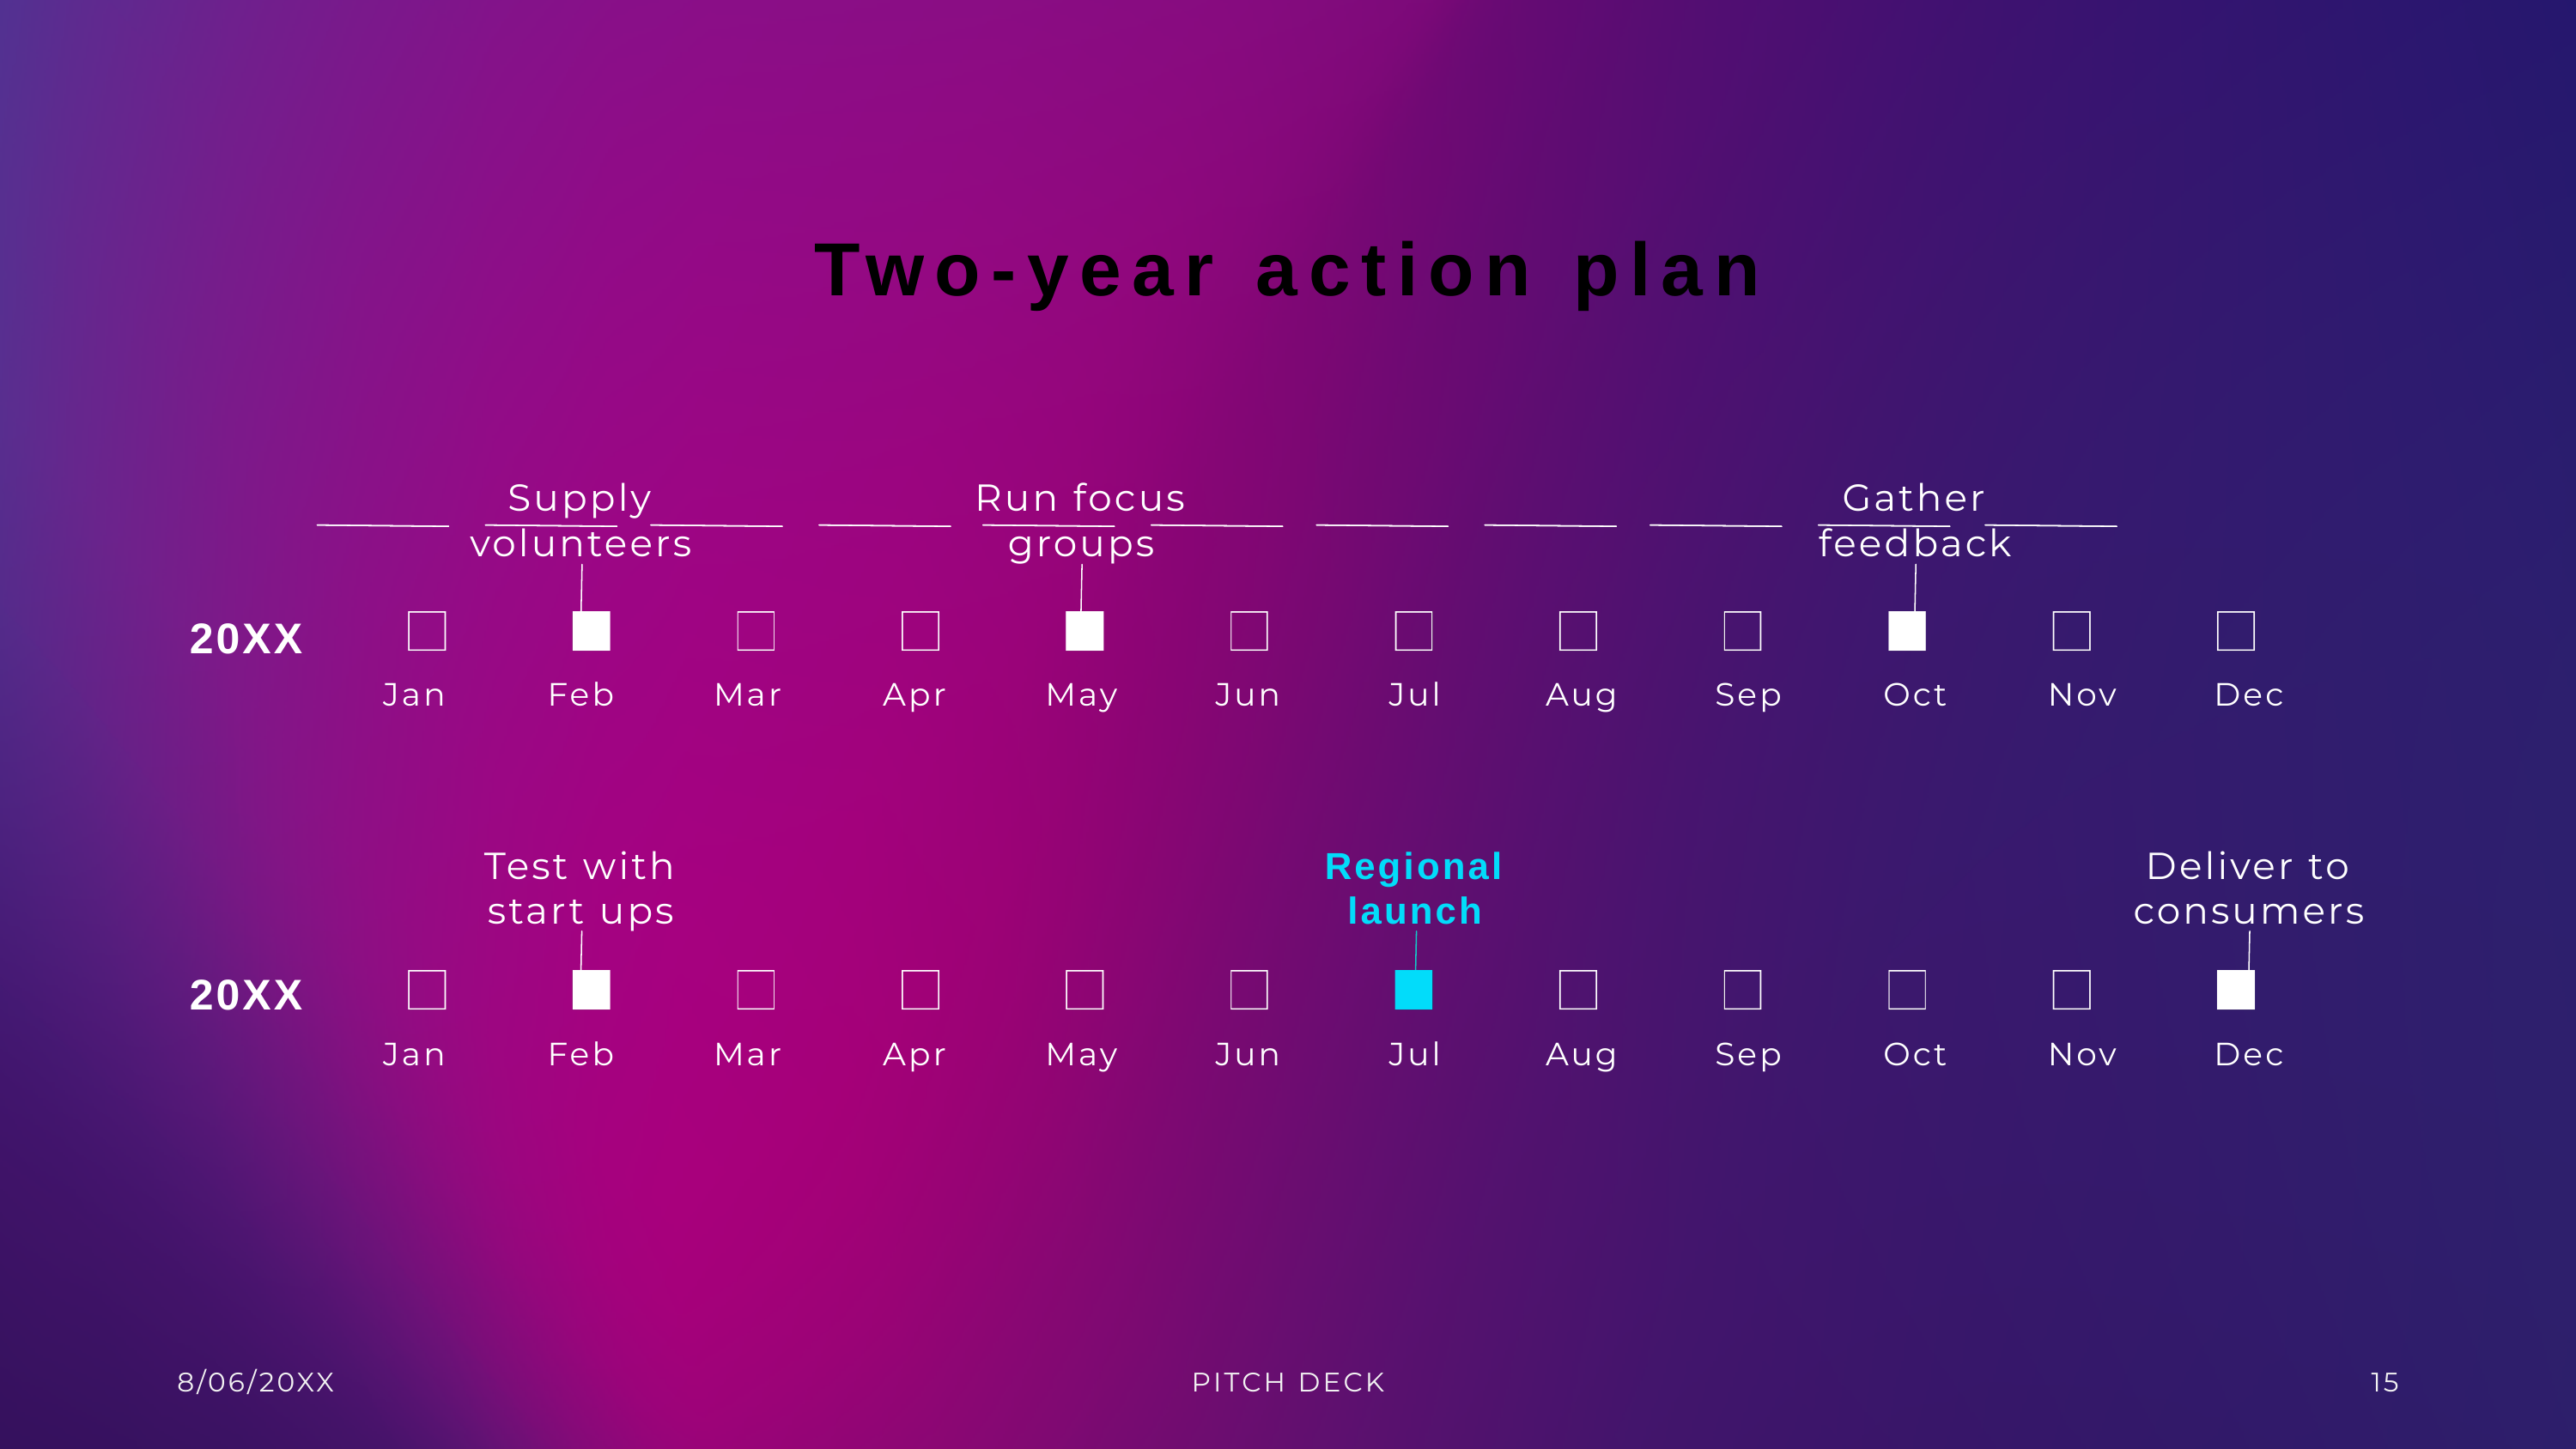

Two-year action plan

Supply volunteers​

Run focus groups​

Gather feedback​

20XX

Jan
Feb
Mar
Apr
May
Jun
Jul
Aug
Sep
Oct
Nov
Dec

Test with start ups​

Regional launch​

Deliver to consumers​

20XX

Jan
Feb
Mar
Apr
May
Jun
Jul
Aug
Sep
Oct
Nov
Dec

8/06/20XX

PITCH DECK

15